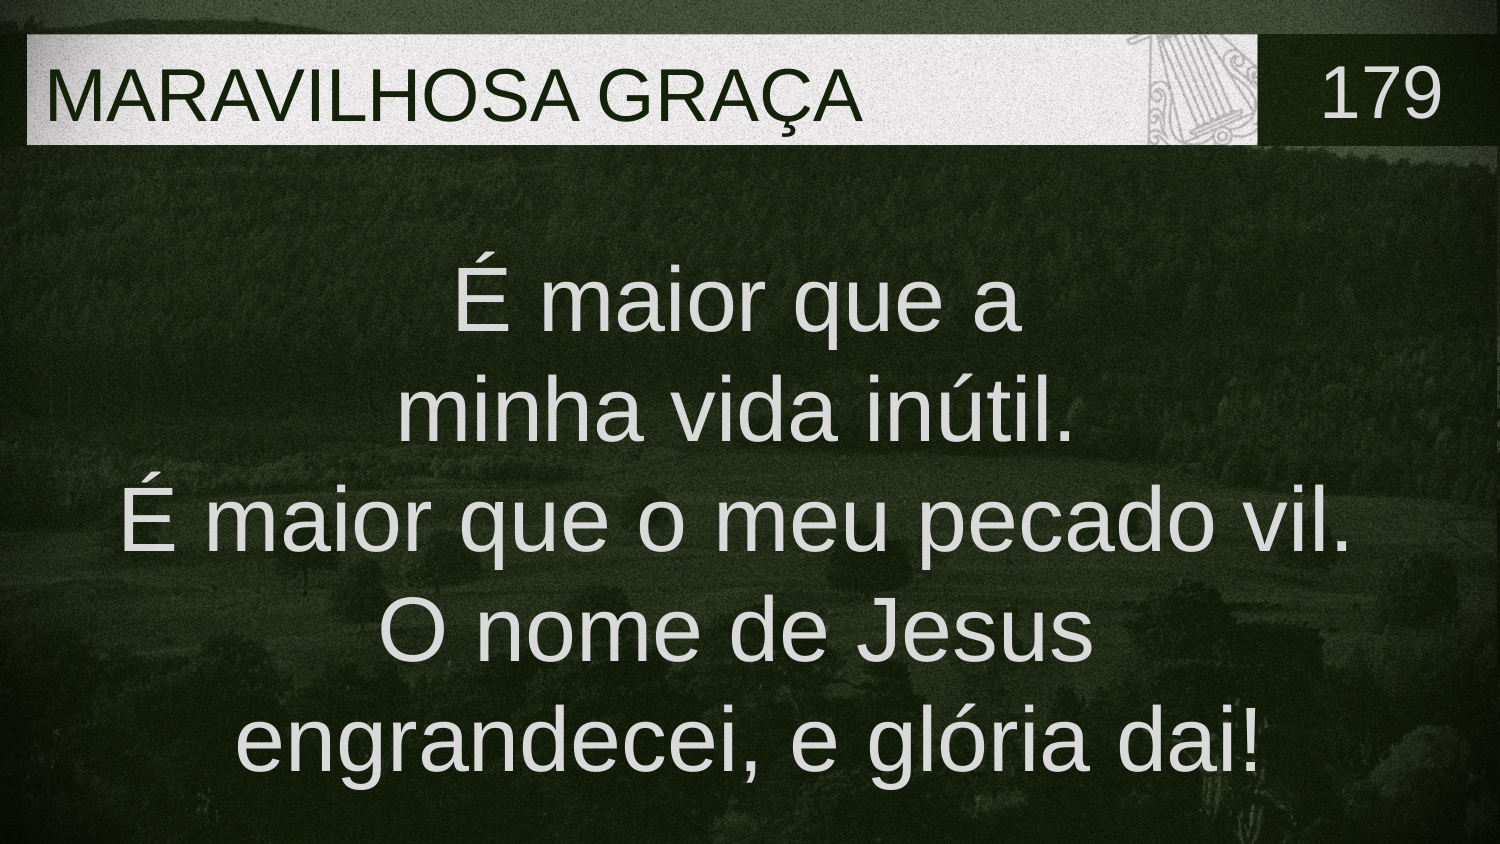

# MARAVILHOSA GRAÇA
179
É maior que a
minha vida inútil.
É maior que o meu pecado vil.
O nome de Jesus
engrandecei, e glória dai!